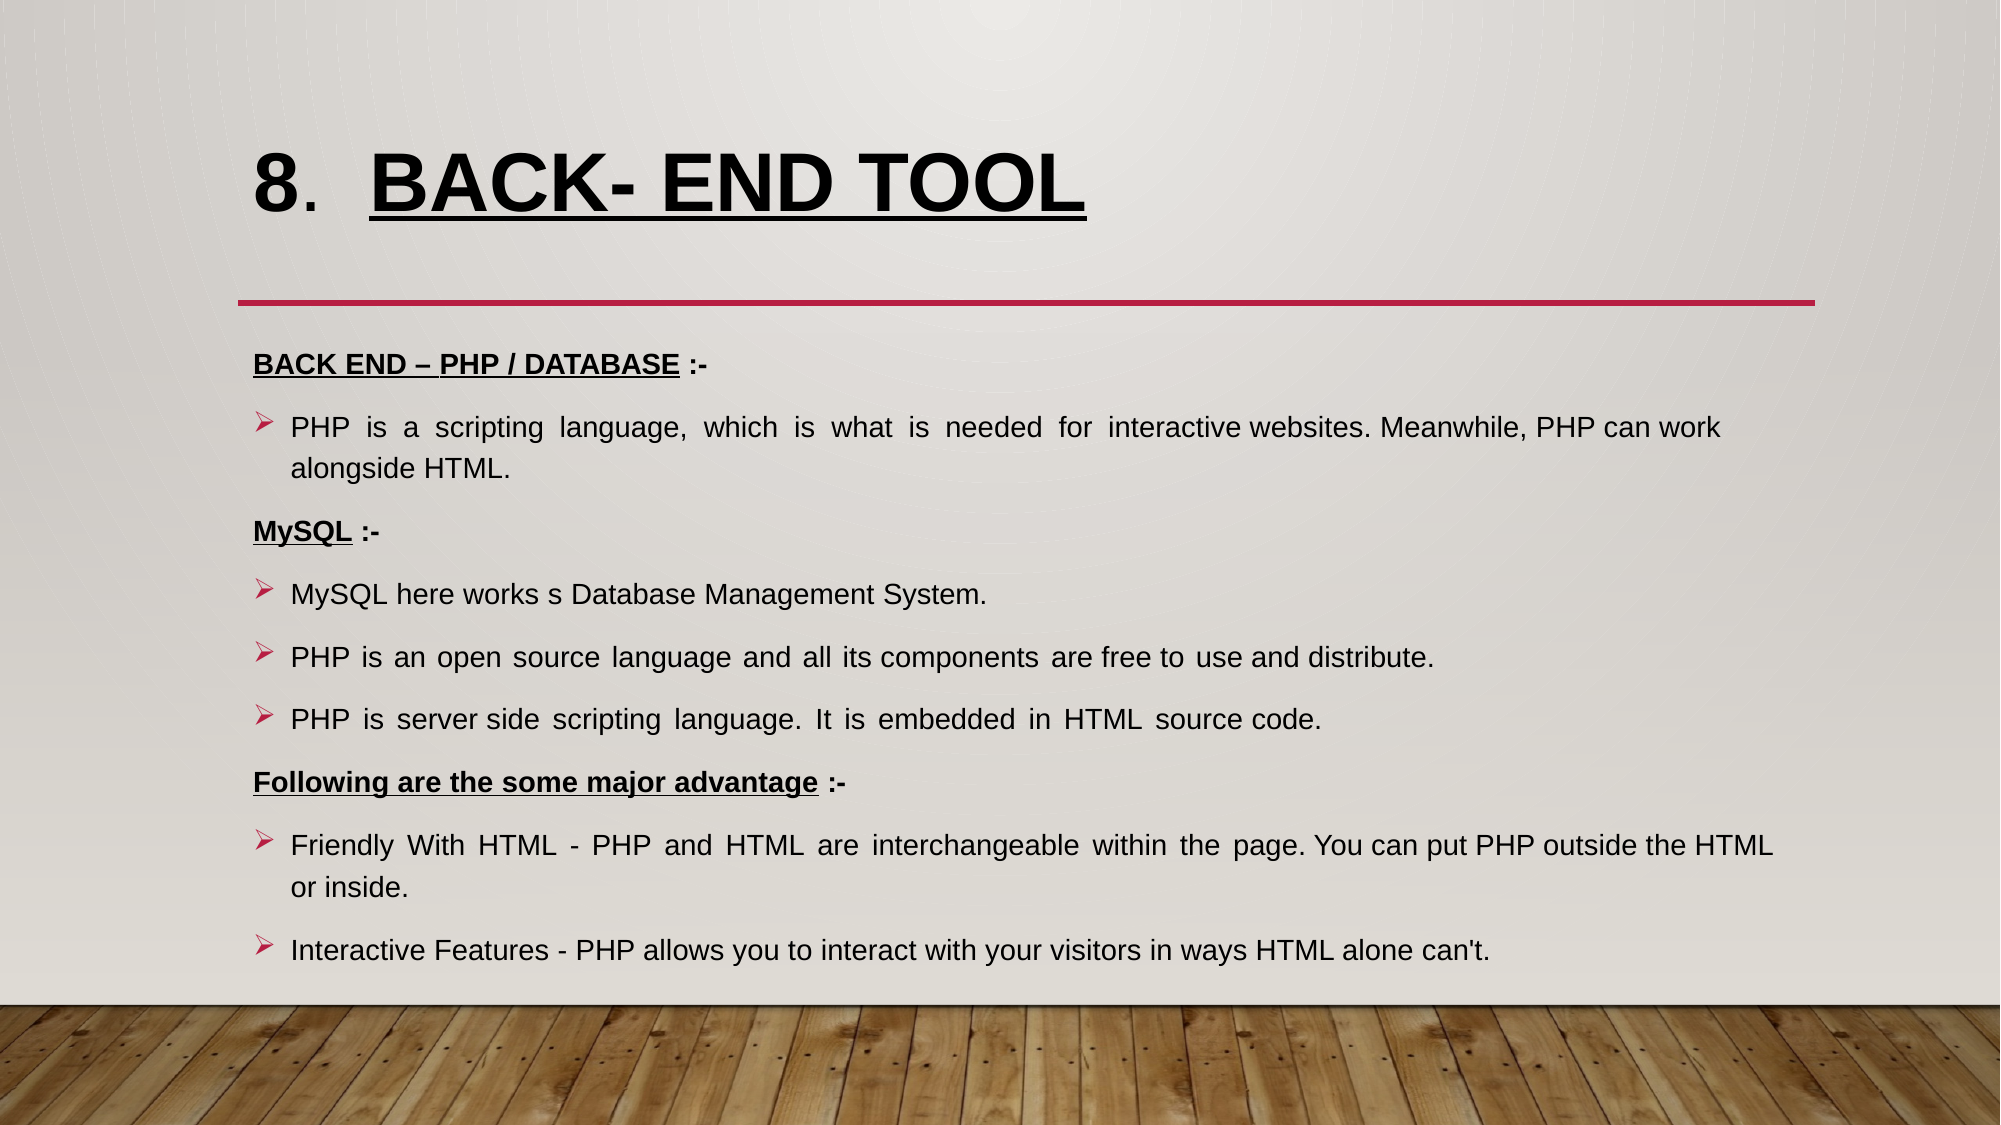

# 8.  BACK- END TOOL
BACK END – PHP / DATABASE :-
PHP is a scripting language, which is what is needed for interactive websites. Meanwhile, PHP can work alongside HTML.
MySQL :-
MySQL here works s Database Management System.
PHP is an open source language and all its components are free to use and distribute.
PHP is server side scripting language. It is embedded in HTML source code.
Following are the some major advantage :-
Friendly With HTML - PHP and HTML are interchangeable within the page. You can put PHP outside the HTML or inside.
Interactive Features - PHP allows you to interact with your visitors in ways HTML alone can't.